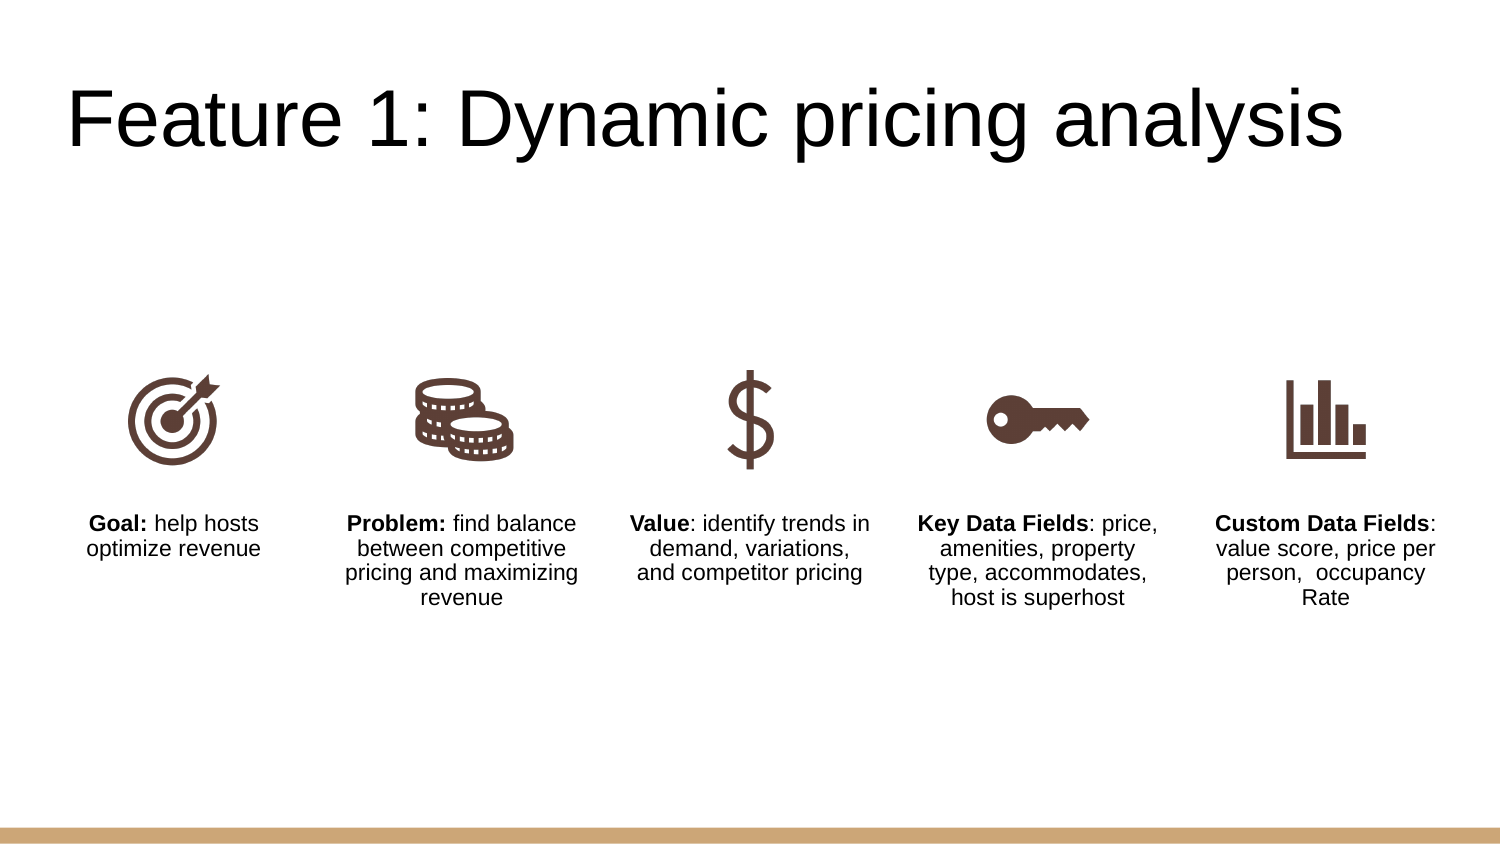

# Feature 1: Dynamic pricing analysis
Goal: help hosts optimize revenue
Problem: find balance between competitive pricing and maximizing revenue
Value: identify trends in demand, variations, and competitor pricing
Key Data Fields: price, amenities, property type, accommodates, host is superhost
Custom Data Fields: value score, price per person,  occupancy Rate